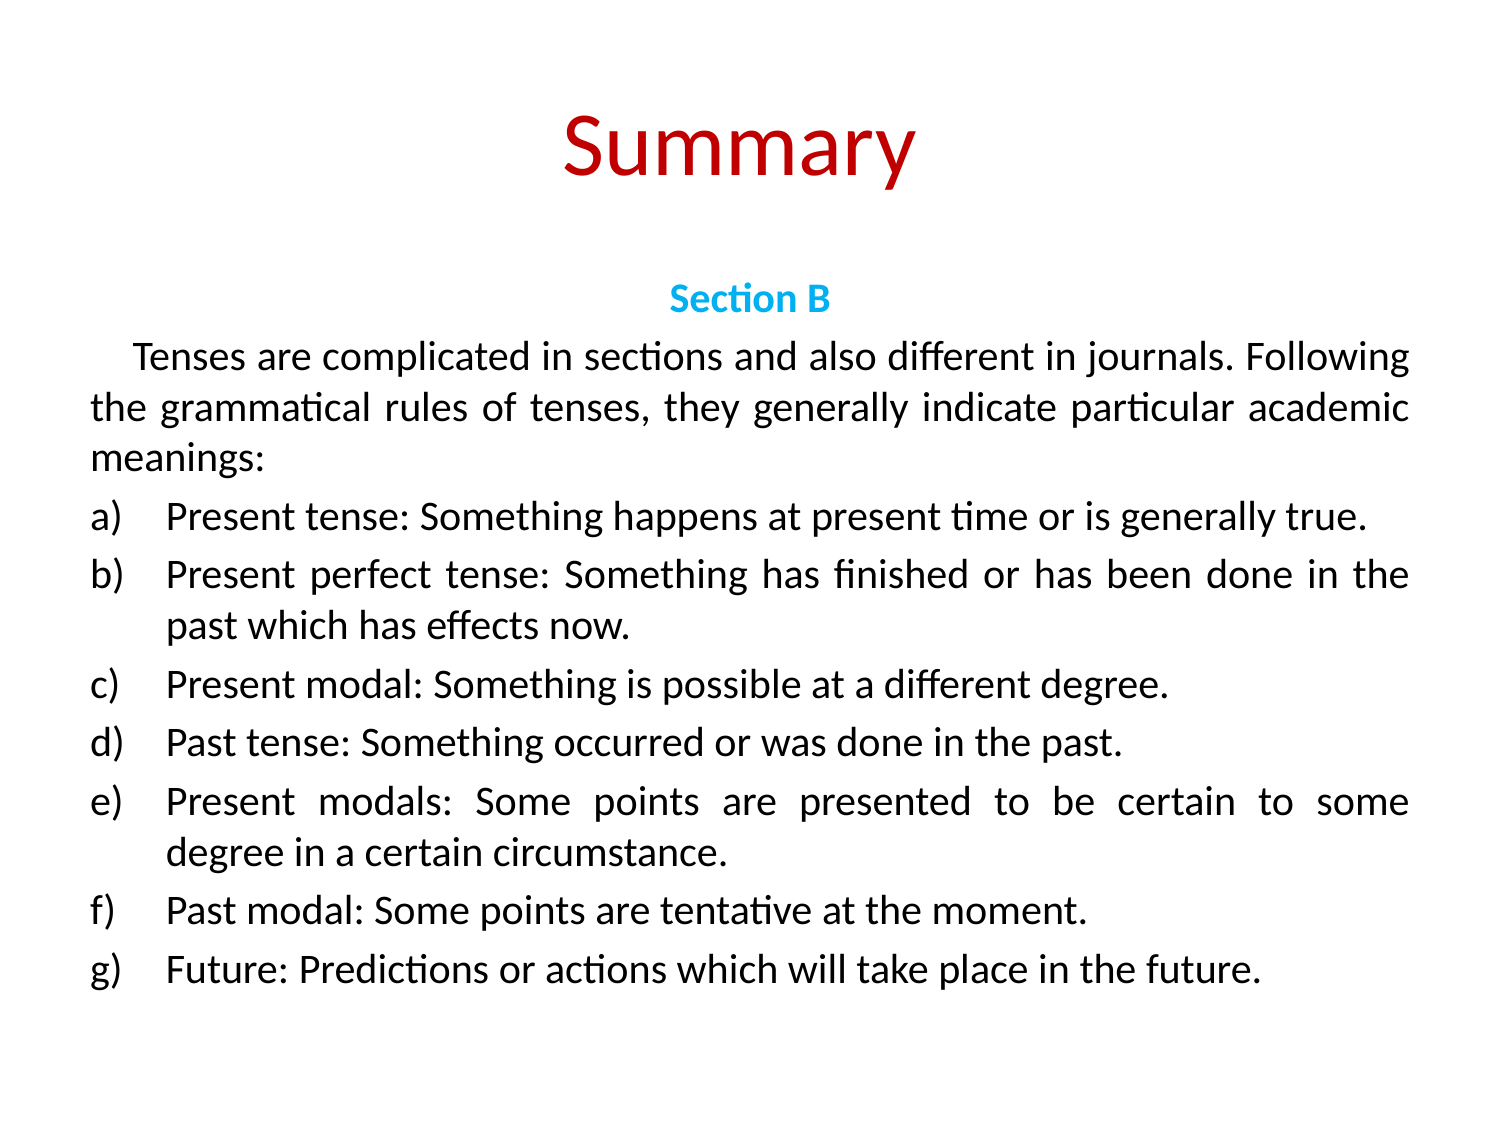

# Summary
Section B
    Tenses are complicated in sections and also different in journals. Following the grammatical rules of tenses, they generally indicate particular academic meanings:
Present tense: Something happens at present time or is generally true.
Present perfect tense: Something has finished or has been done in the past which has effects now.
Present modal: Something is possible at a different degree.
Past tense: Something occurred or was done in the past.
Present modals: Some points are presented to be certain to some degree in a certain circumstance.
Past modal: Some points are tentative at the moment.
Future: Predictions or actions which will take place in the future.